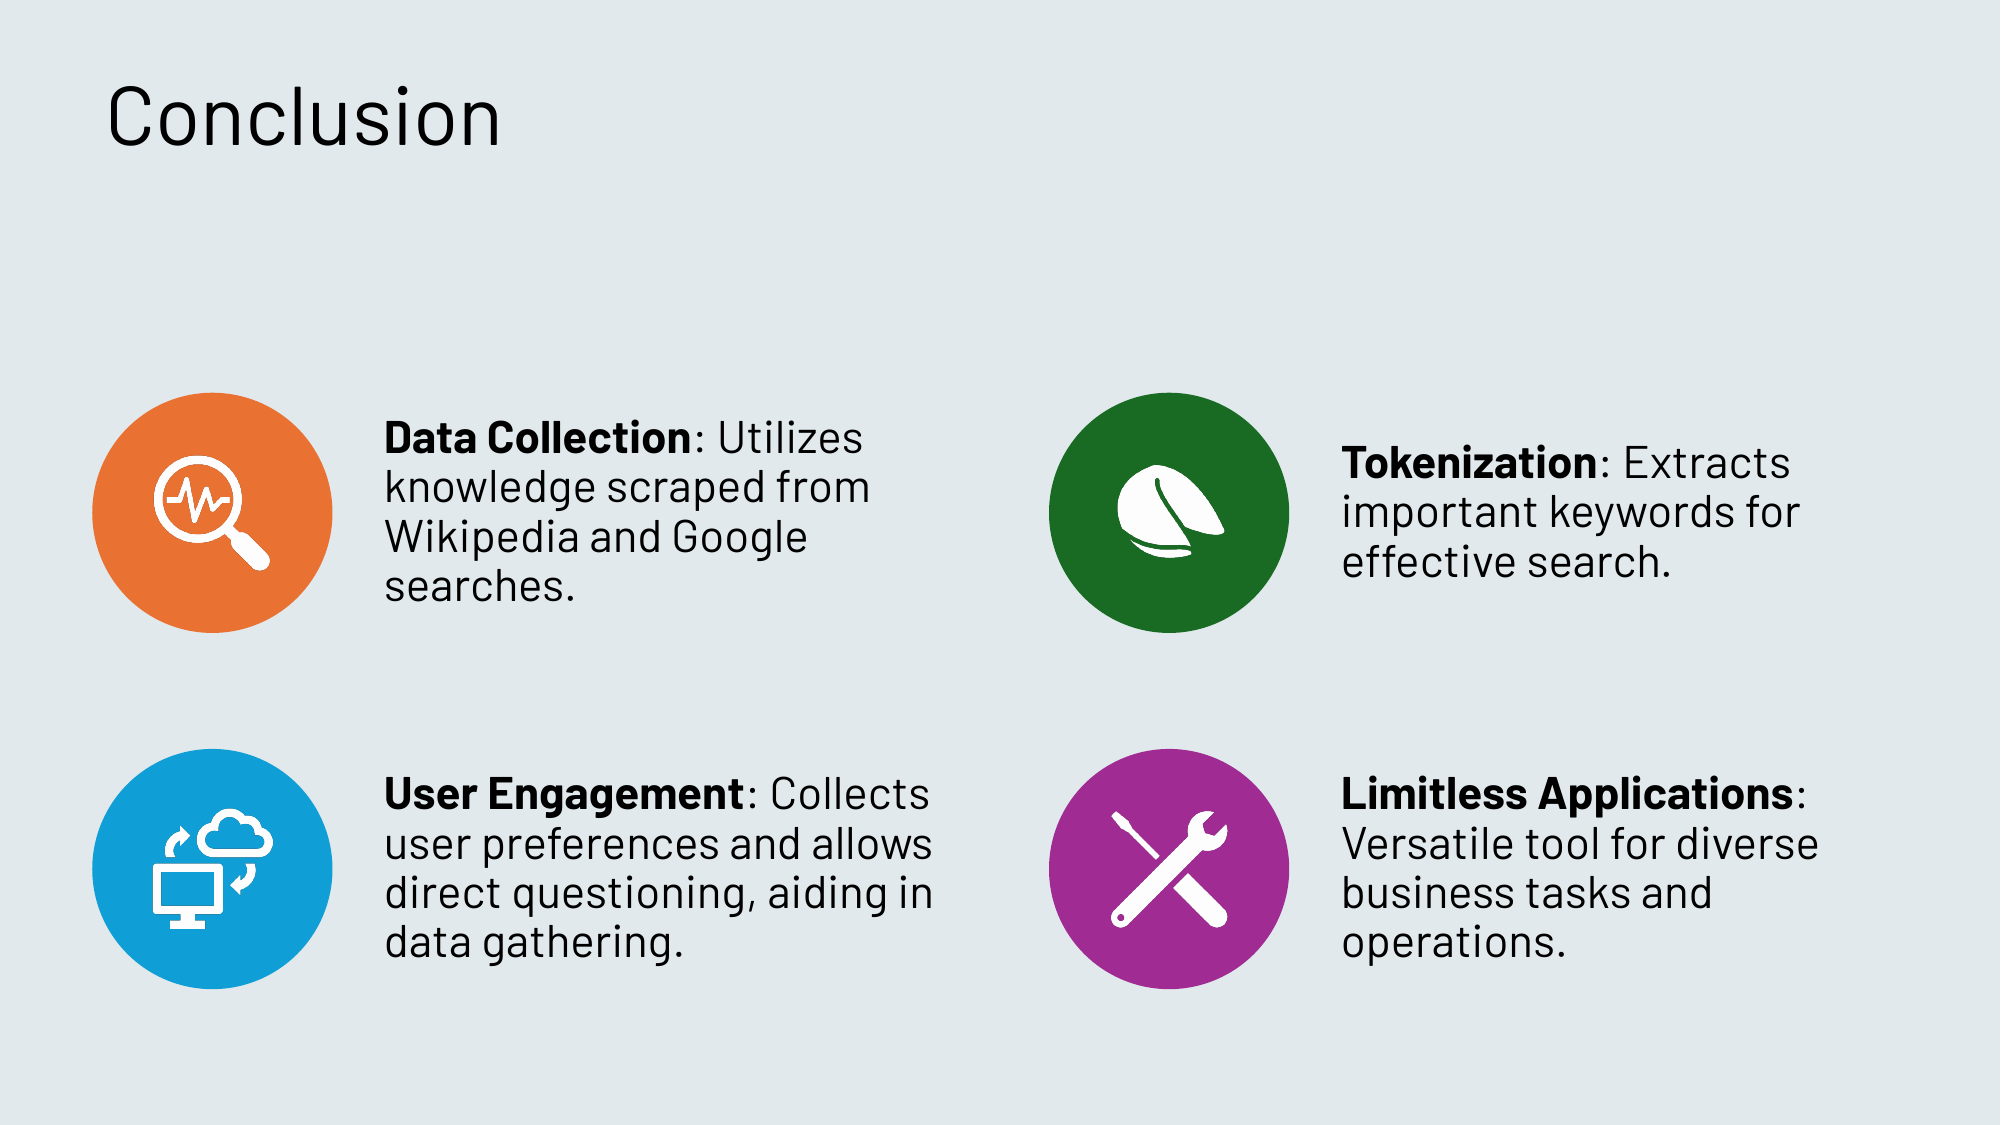

# Conclusion
Data Collection: Utilizes knowledge scraped from Wikipedia and Google searches.
Tokenization: Extracts important keywords for effective search.
User Engagement: Collects user preferences and allows direct questioning, aiding in data gathering.
Limitless Applications: Versatile tool for diverse business tasks and operations.